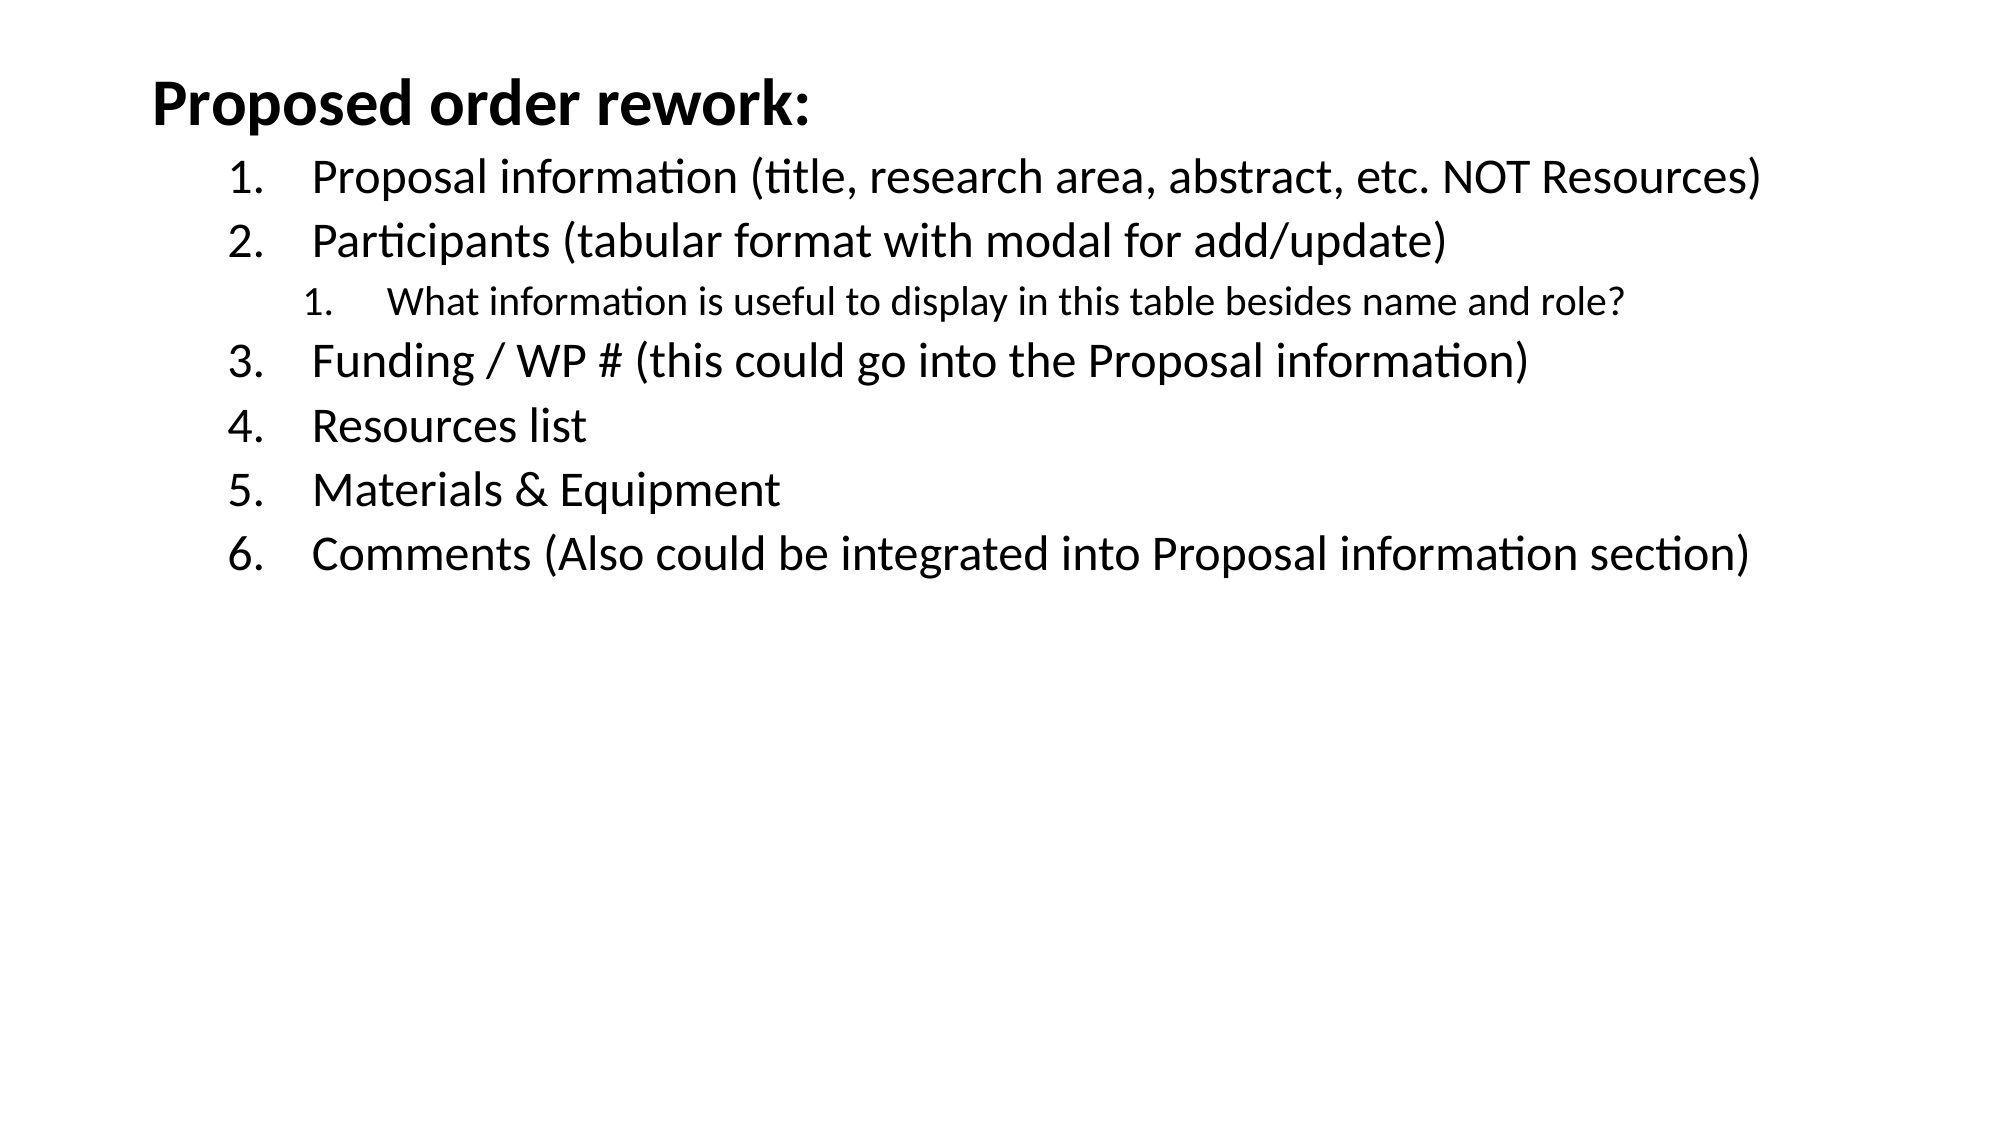

Proposed order rework:
Proposal information (title, research area, abstract, etc. NOT Resources)
Participants (tabular format with modal for add/update)
What information is useful to display in this table besides name and role?
Funding / WP # (this could go into the Proposal information)
Resources list
Materials & Equipment
Comments (Also could be integrated into Proposal information section)